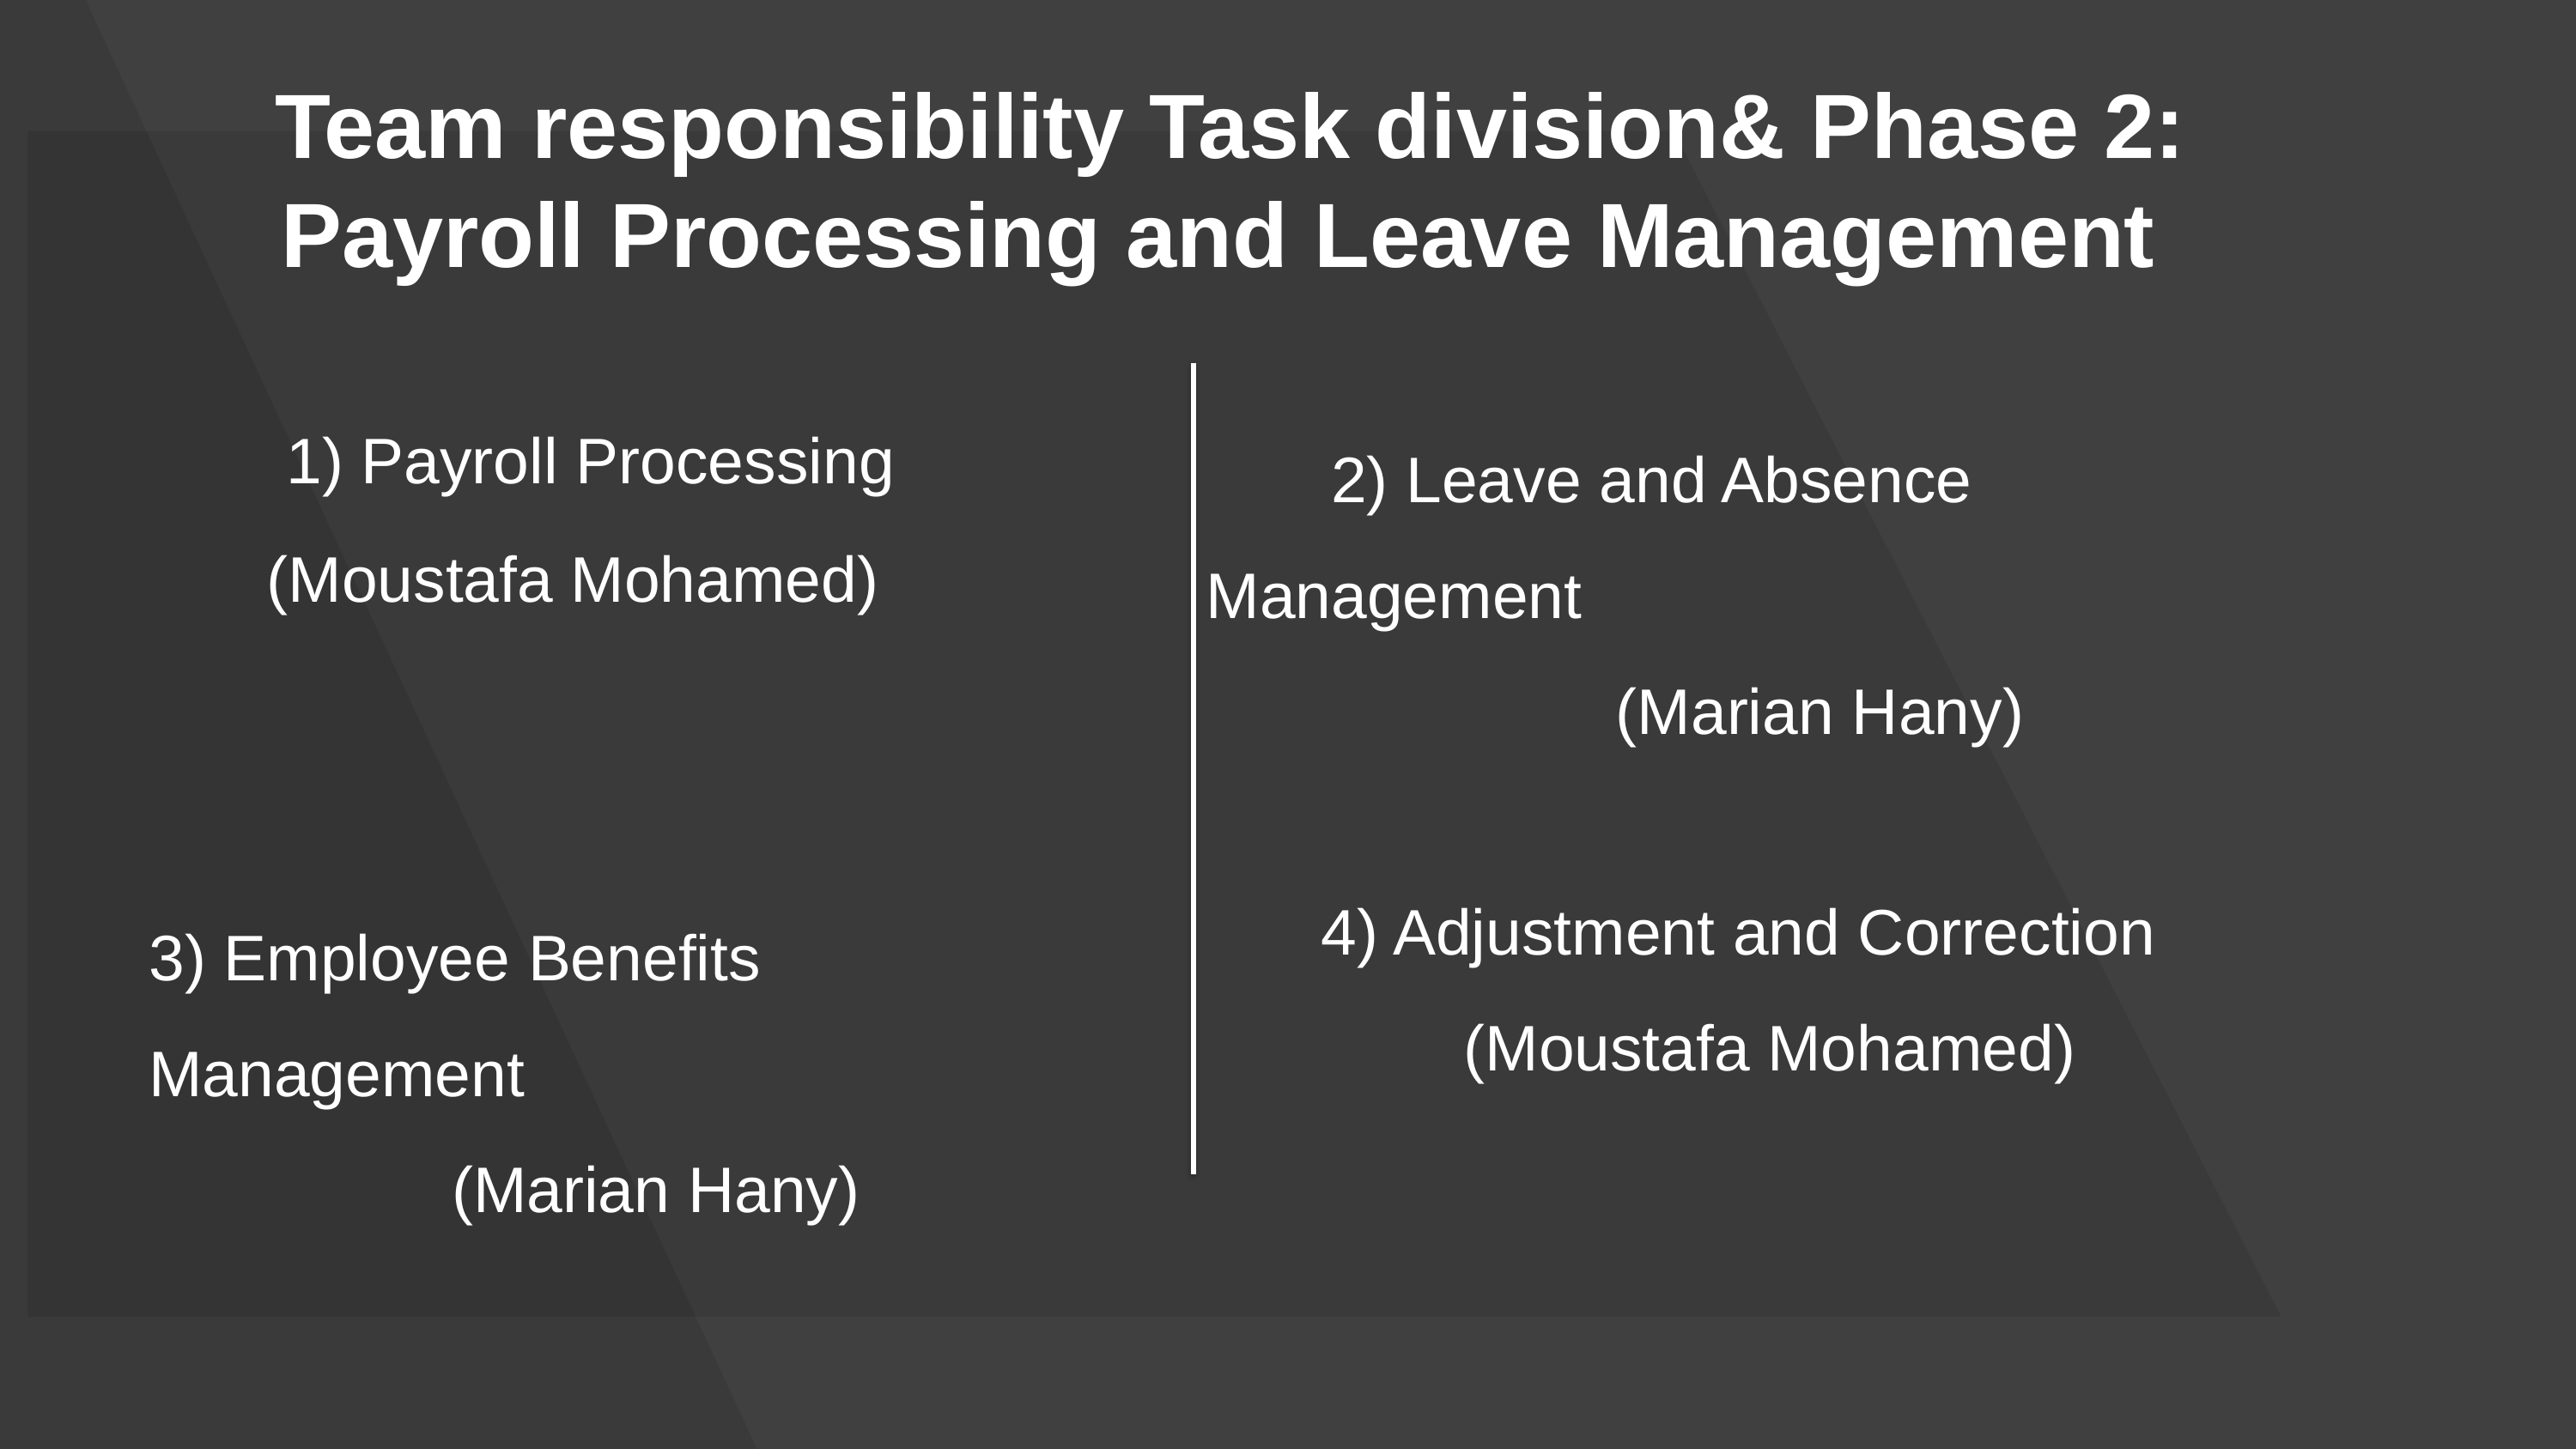

Team responsibility Task division& Phase 2: Payroll Processing and Leave Management

      1) Payroll Processing
      (Moustafa Mohamed)

       2) Leave and Absence Management
                       (Marian Hany)
4) Adjustment and Correction
        (Moustafa Mohamed)
3) Employee Benefits Management
                 (Marian Hany)